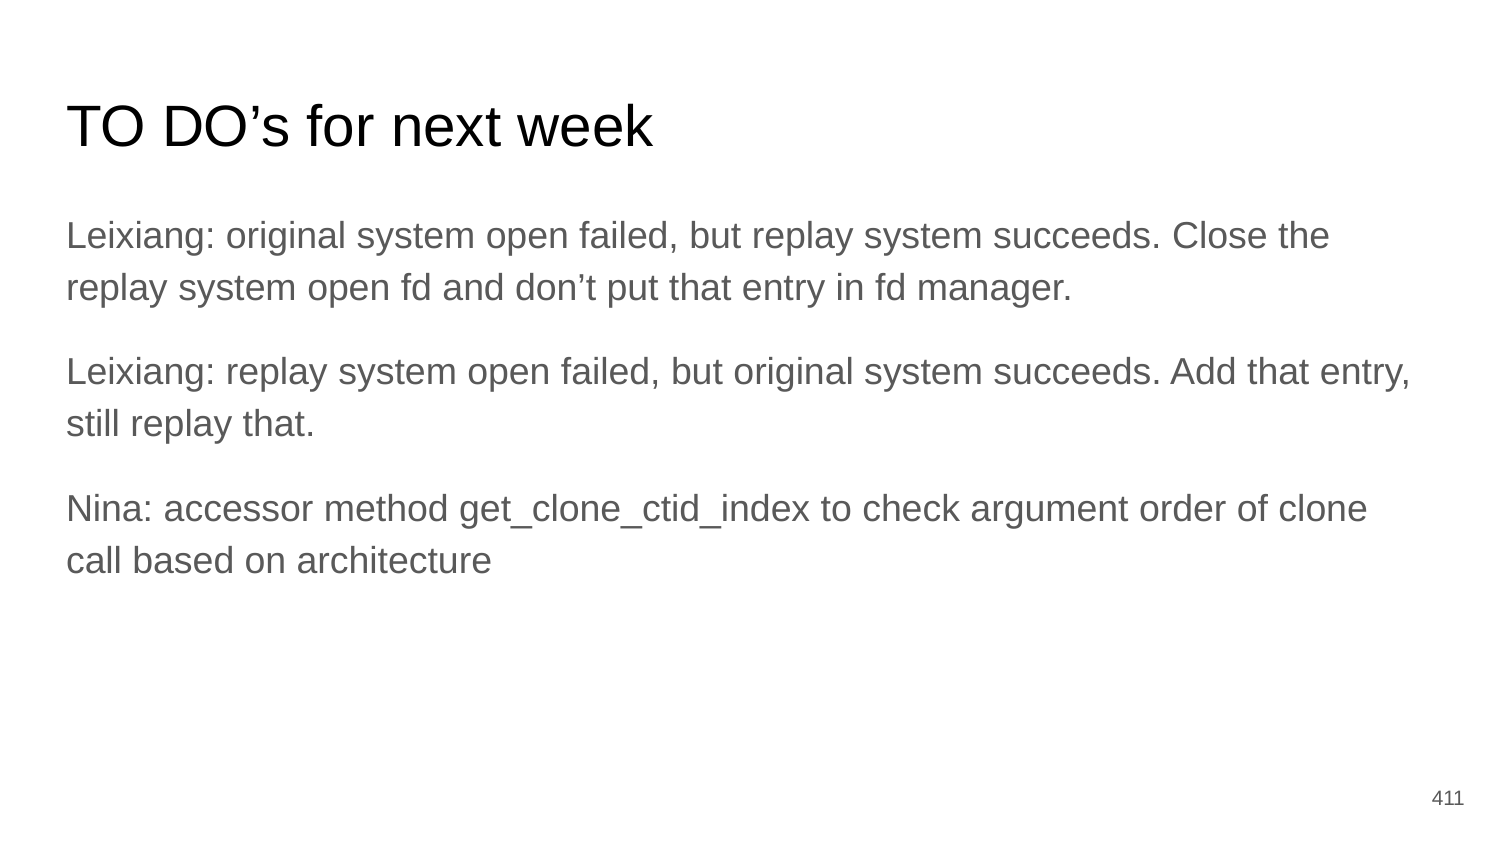

# TO DO’s for next week
Leixiang: original system open failed, but replay system succeeds. Close the replay system open fd and don’t put that entry in fd manager.
Leixiang: replay system open failed, but original system succeeds. Add that entry, still replay that.
Nina: accessor method get_clone_ctid_index to check argument order of clone call based on architecture

411